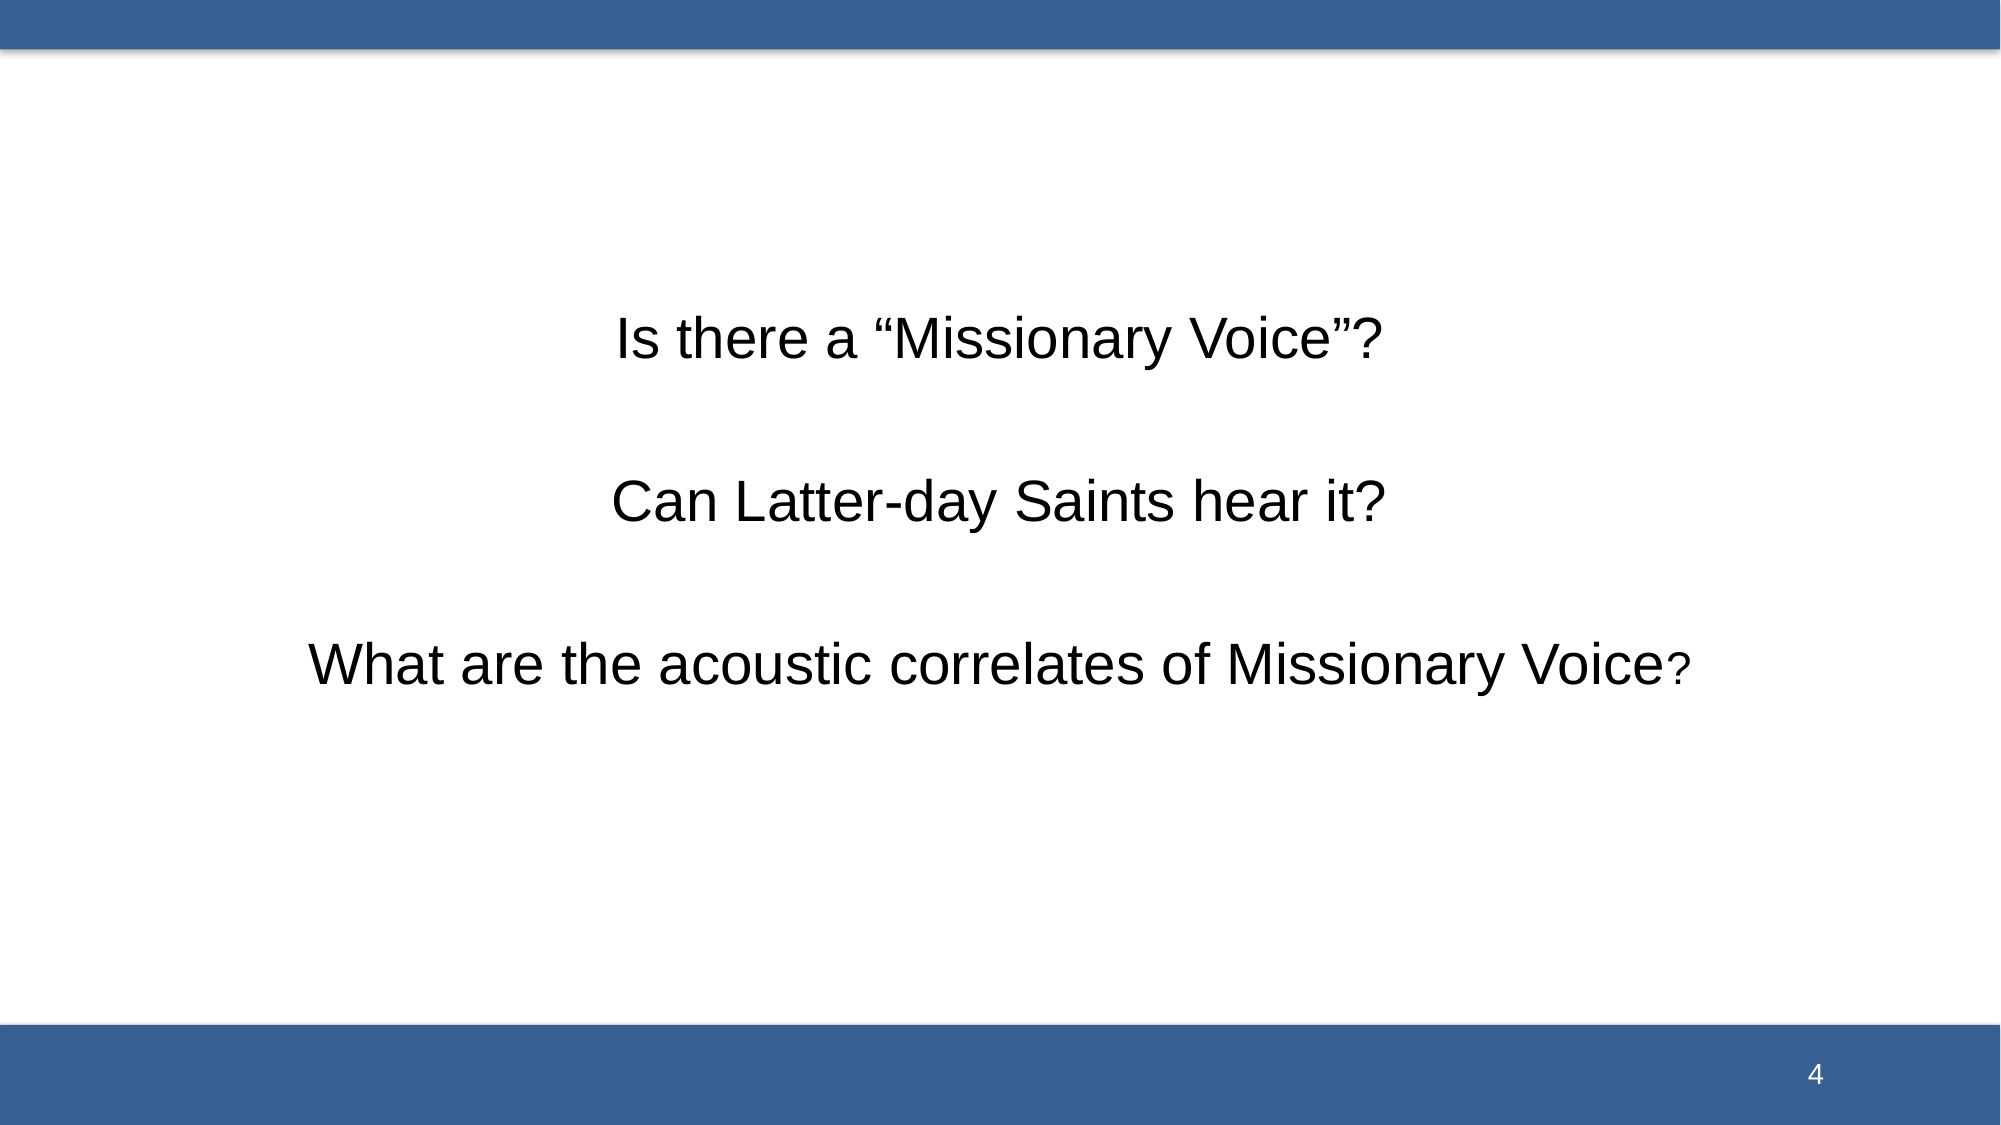

Is there a “Missionary Voice”?

Can Latter-day Saints hear it?

What are the acoustic correlates of Missionary Voice?
4